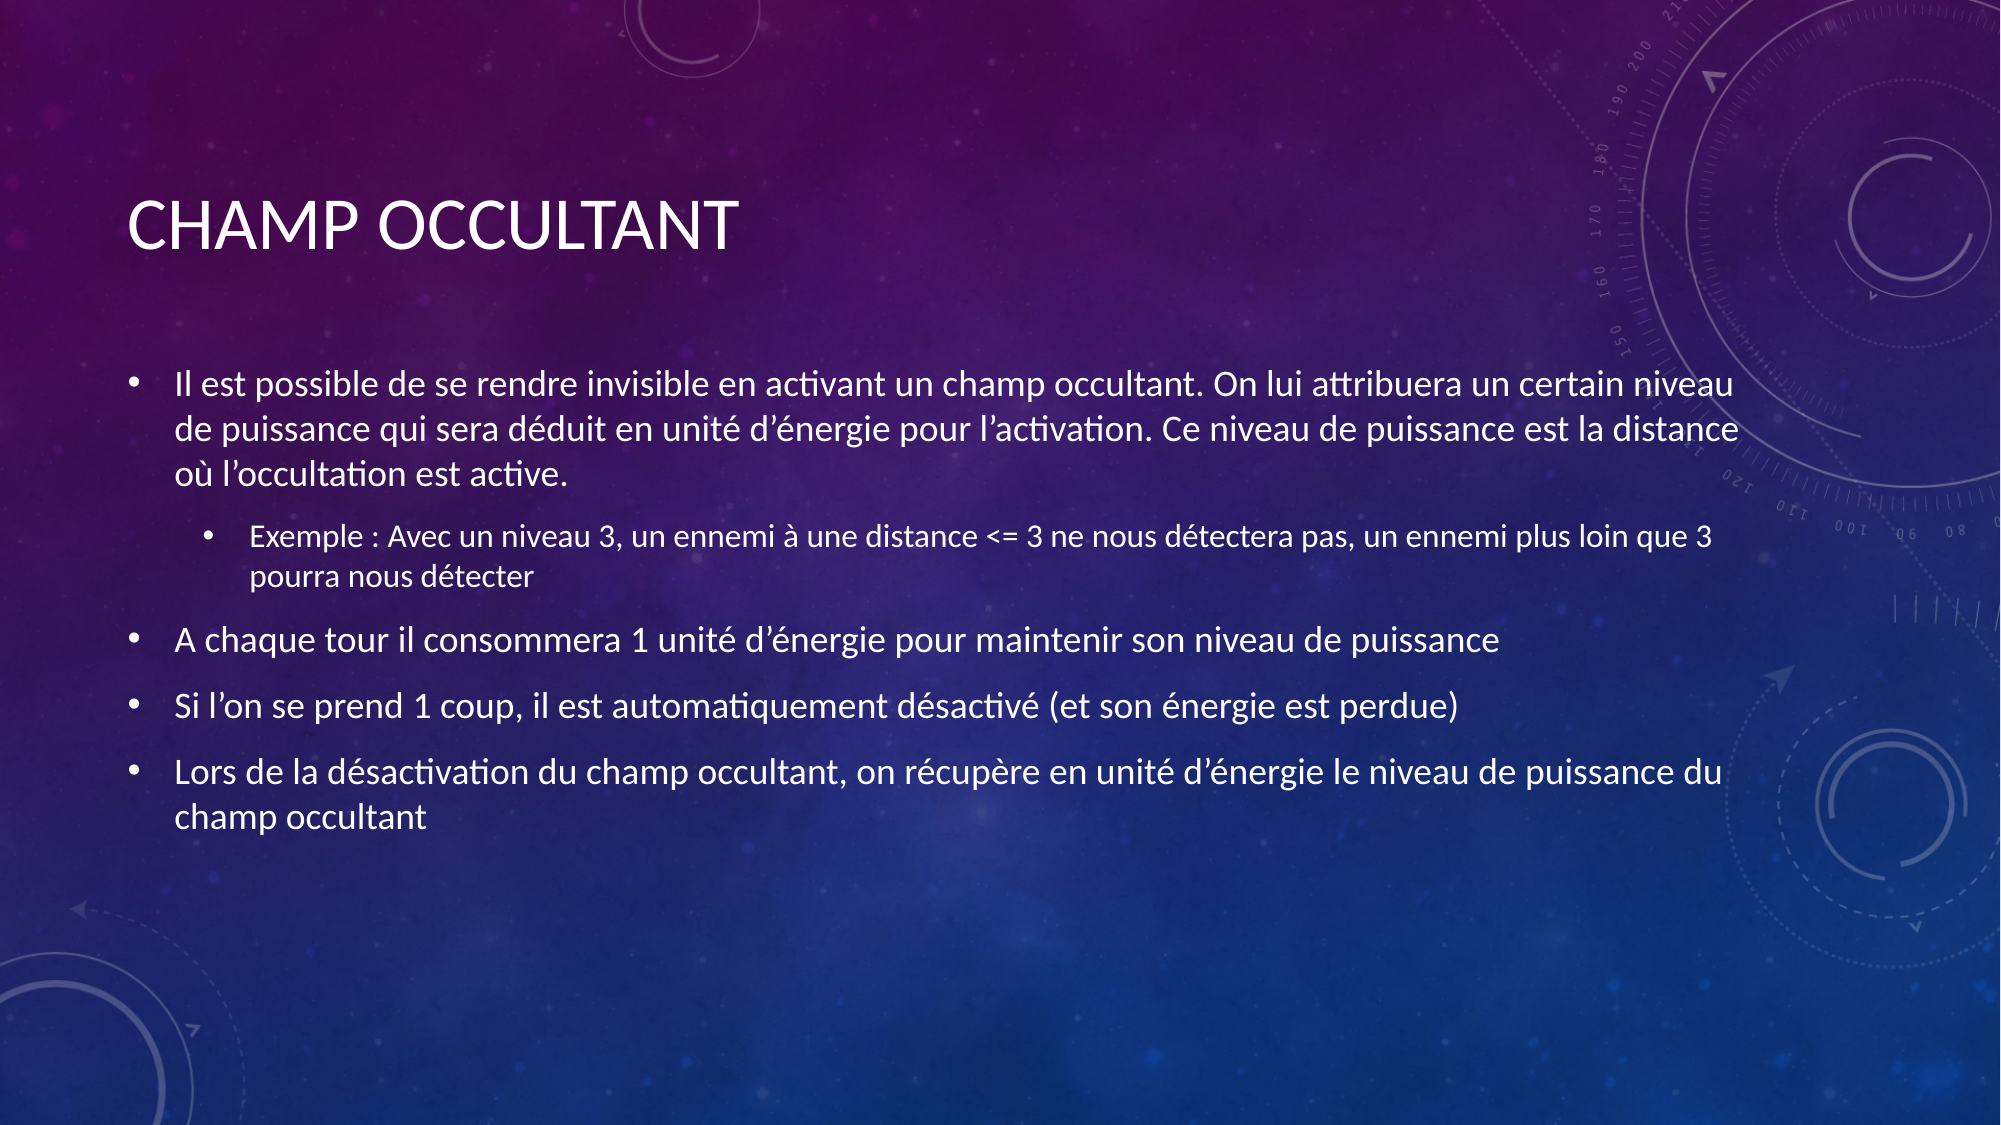

# Champ occultant
Il est possible de se rendre invisible en activant un champ occultant. On lui attribuera un certain niveau de puissance qui sera déduit en unité d’énergie pour l’activation. Ce niveau de puissance est la distance où l’occultation est active.
Exemple : Avec un niveau 3, un ennemi à une distance <= 3 ne nous détectera pas, un ennemi plus loin que 3 pourra nous détecter
A chaque tour il consommera 1 unité d’énergie pour maintenir son niveau de puissance
Si l’on se prend 1 coup, il est automatiquement désactivé (et son énergie est perdue)
Lors de la désactivation du champ occultant, on récupère en unité d’énergie le niveau de puissance du champ occultant